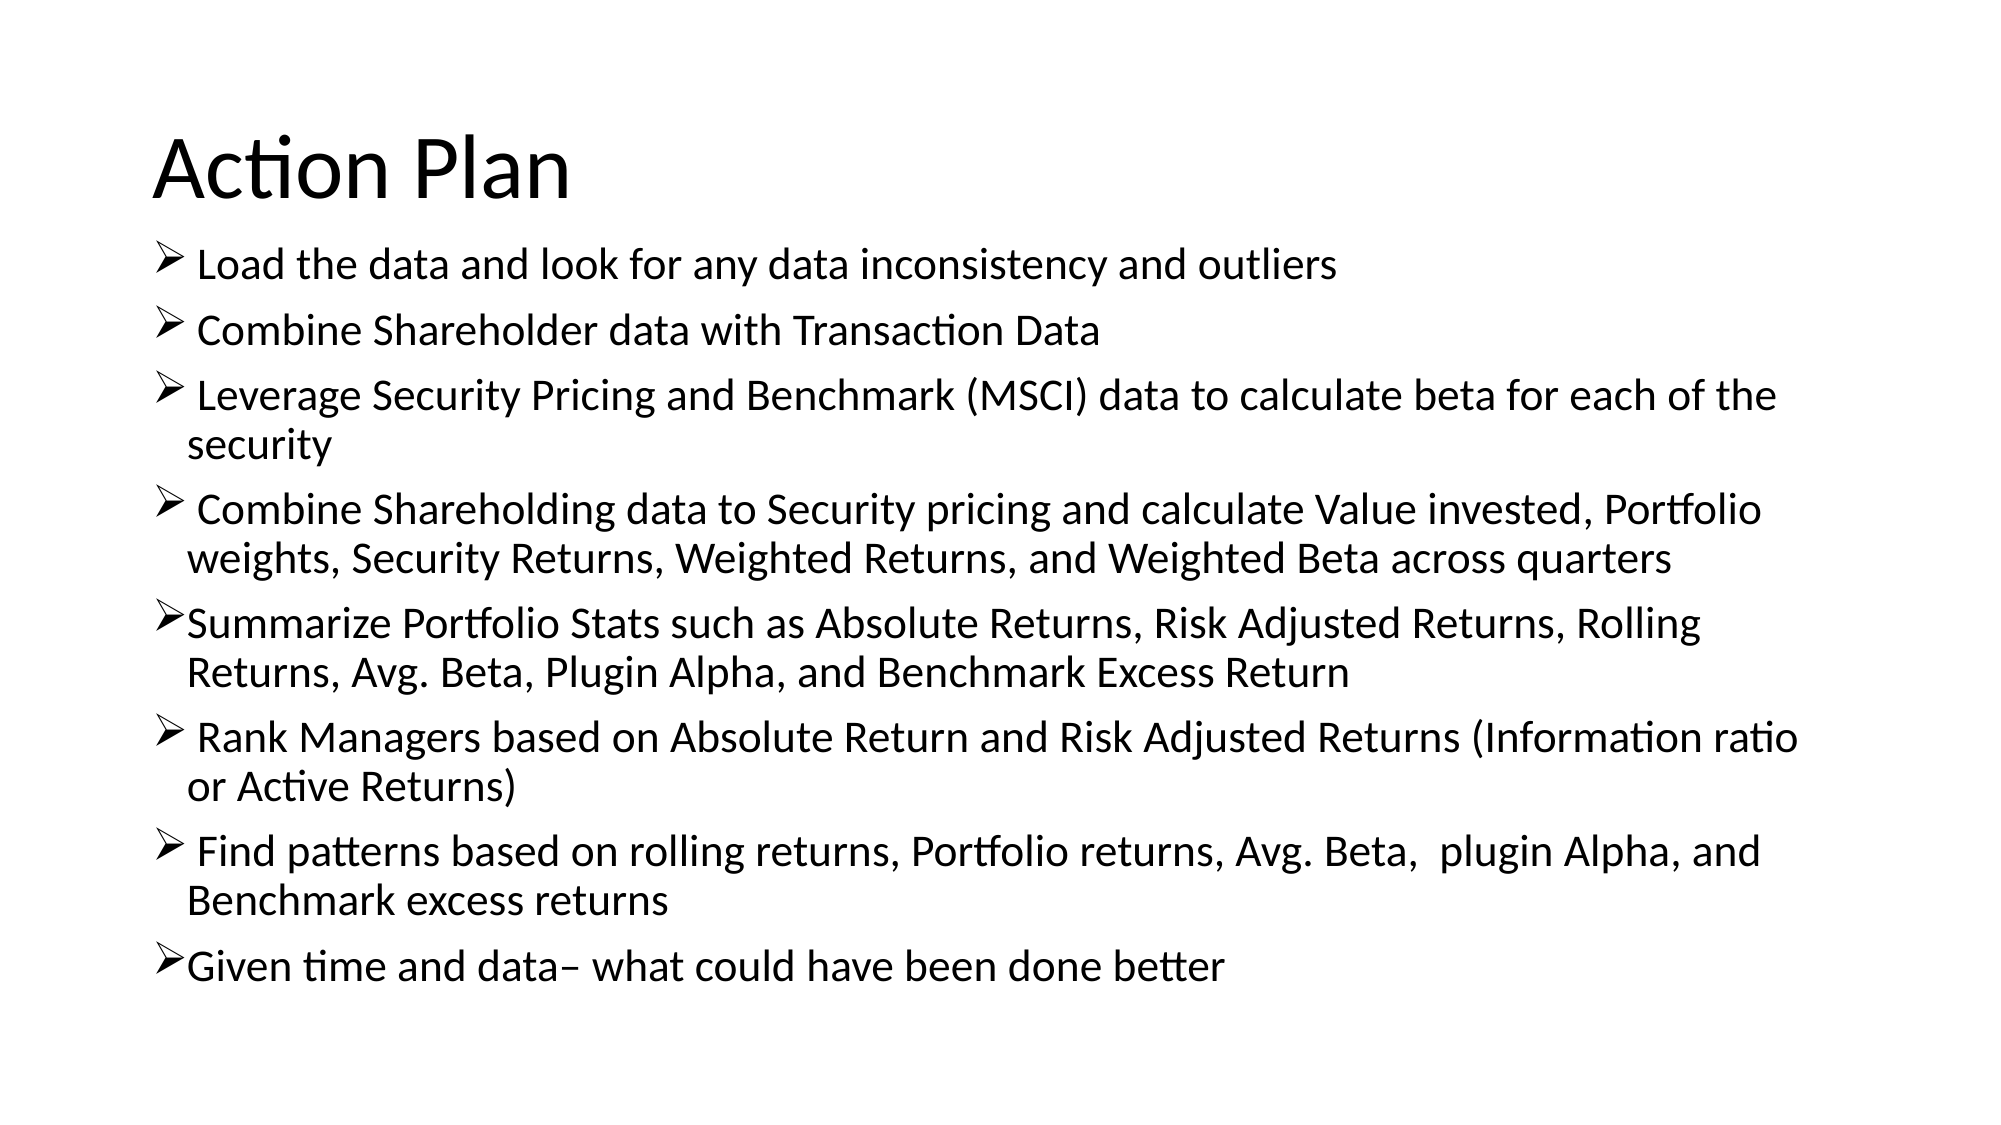

# Action Plan
 Load the data and look for any data inconsistency and outliers
 Combine Shareholder data with Transaction Data
 Leverage Security Pricing and Benchmark (MSCI) data to calculate beta for each of the security
 Combine Shareholding data to Security pricing and calculate Value invested, Portfolio weights, Security Returns, Weighted Returns, and Weighted Beta across quarters
Summarize Portfolio Stats such as Absolute Returns, Risk Adjusted Returns, Rolling Returns, Avg. Beta, Plugin Alpha, and Benchmark Excess Return
 Rank Managers based on Absolute Return and Risk Adjusted Returns (Information ratio or Active Returns)
 Find patterns based on rolling returns, Portfolio returns, Avg. Beta,  plugin Alpha, and Benchmark excess returns
Given time and data– what could have been done better